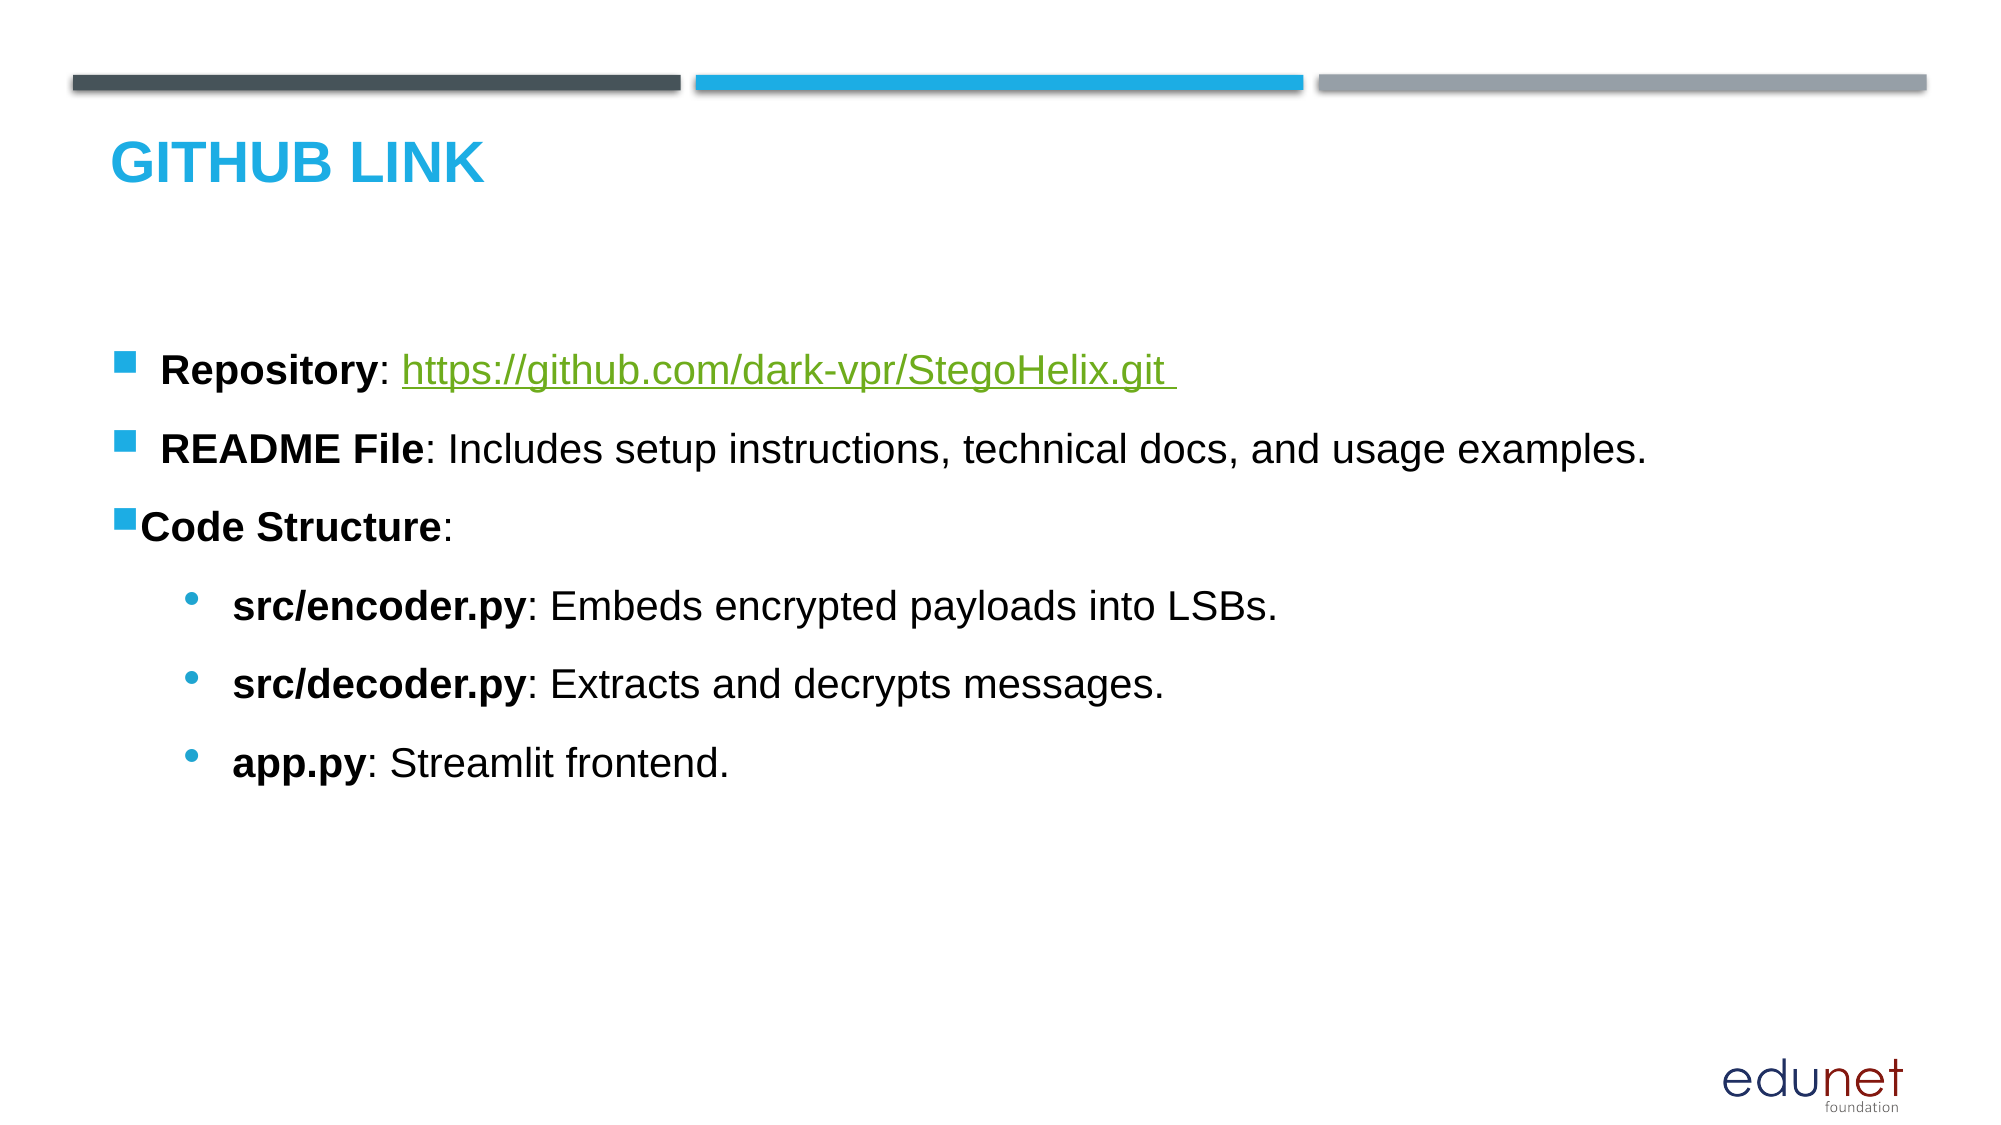

# GitHub Link
Repository: https://github.com/dark-vpr/StegoHelix.git
README File: Includes setup instructions, technical docs, and usage examples.
Code Structure:
src/encoder.py: Embeds encrypted payloads into LSBs.
src/decoder.py: Extracts and decrypts messages.
app.py: Streamlit frontend.